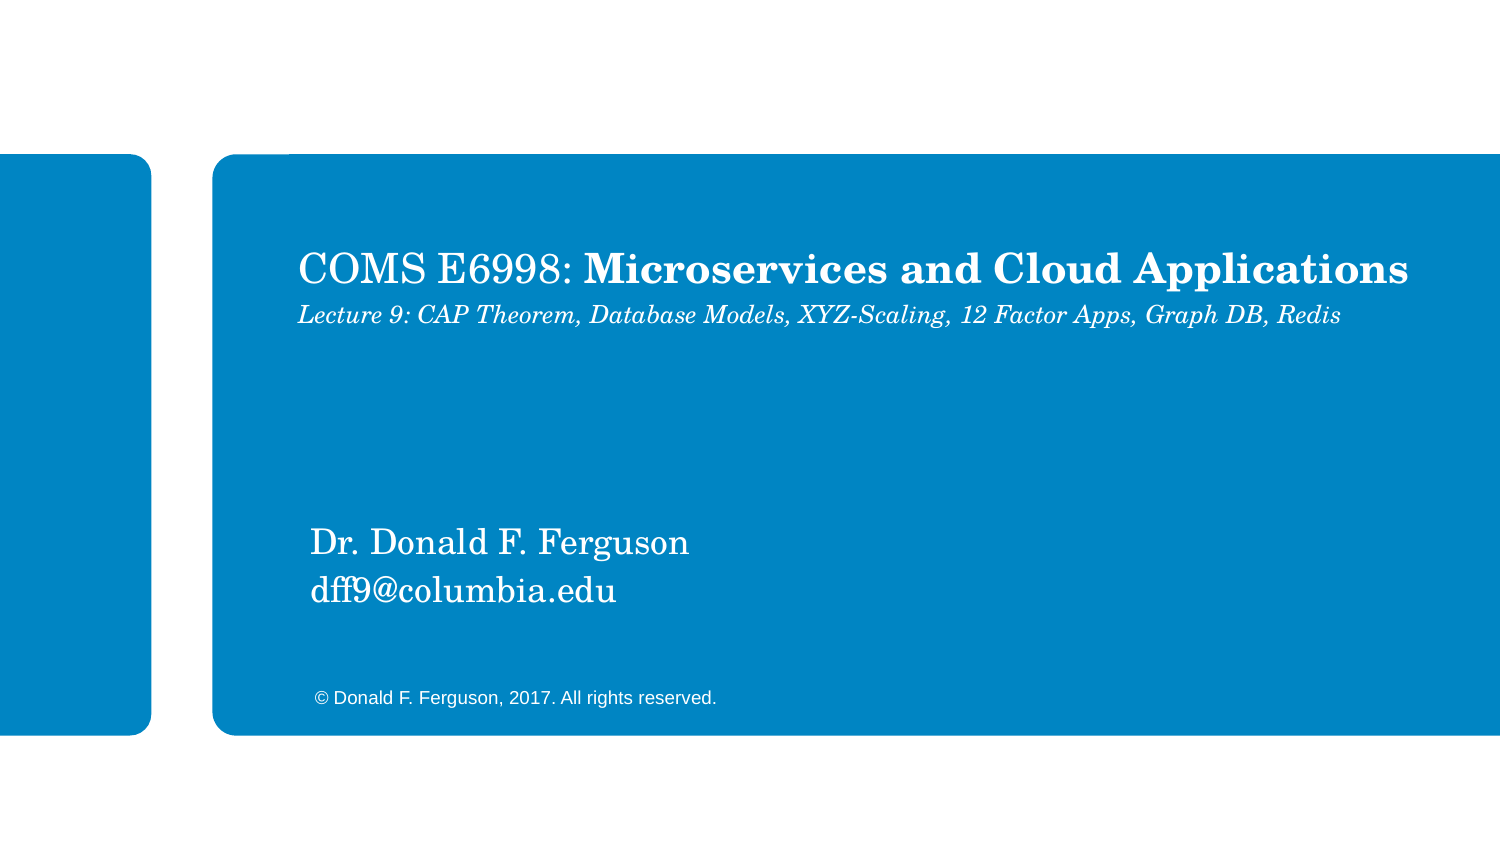

COMS E6998: Microservices and Cloud Applications
Lecture 9: CAP Theorem, Database Models, XYZ-Scaling, 12 Factor Apps, Graph DB, Redis
Dr. Donald F. Ferguson
dff9@columbia.edu